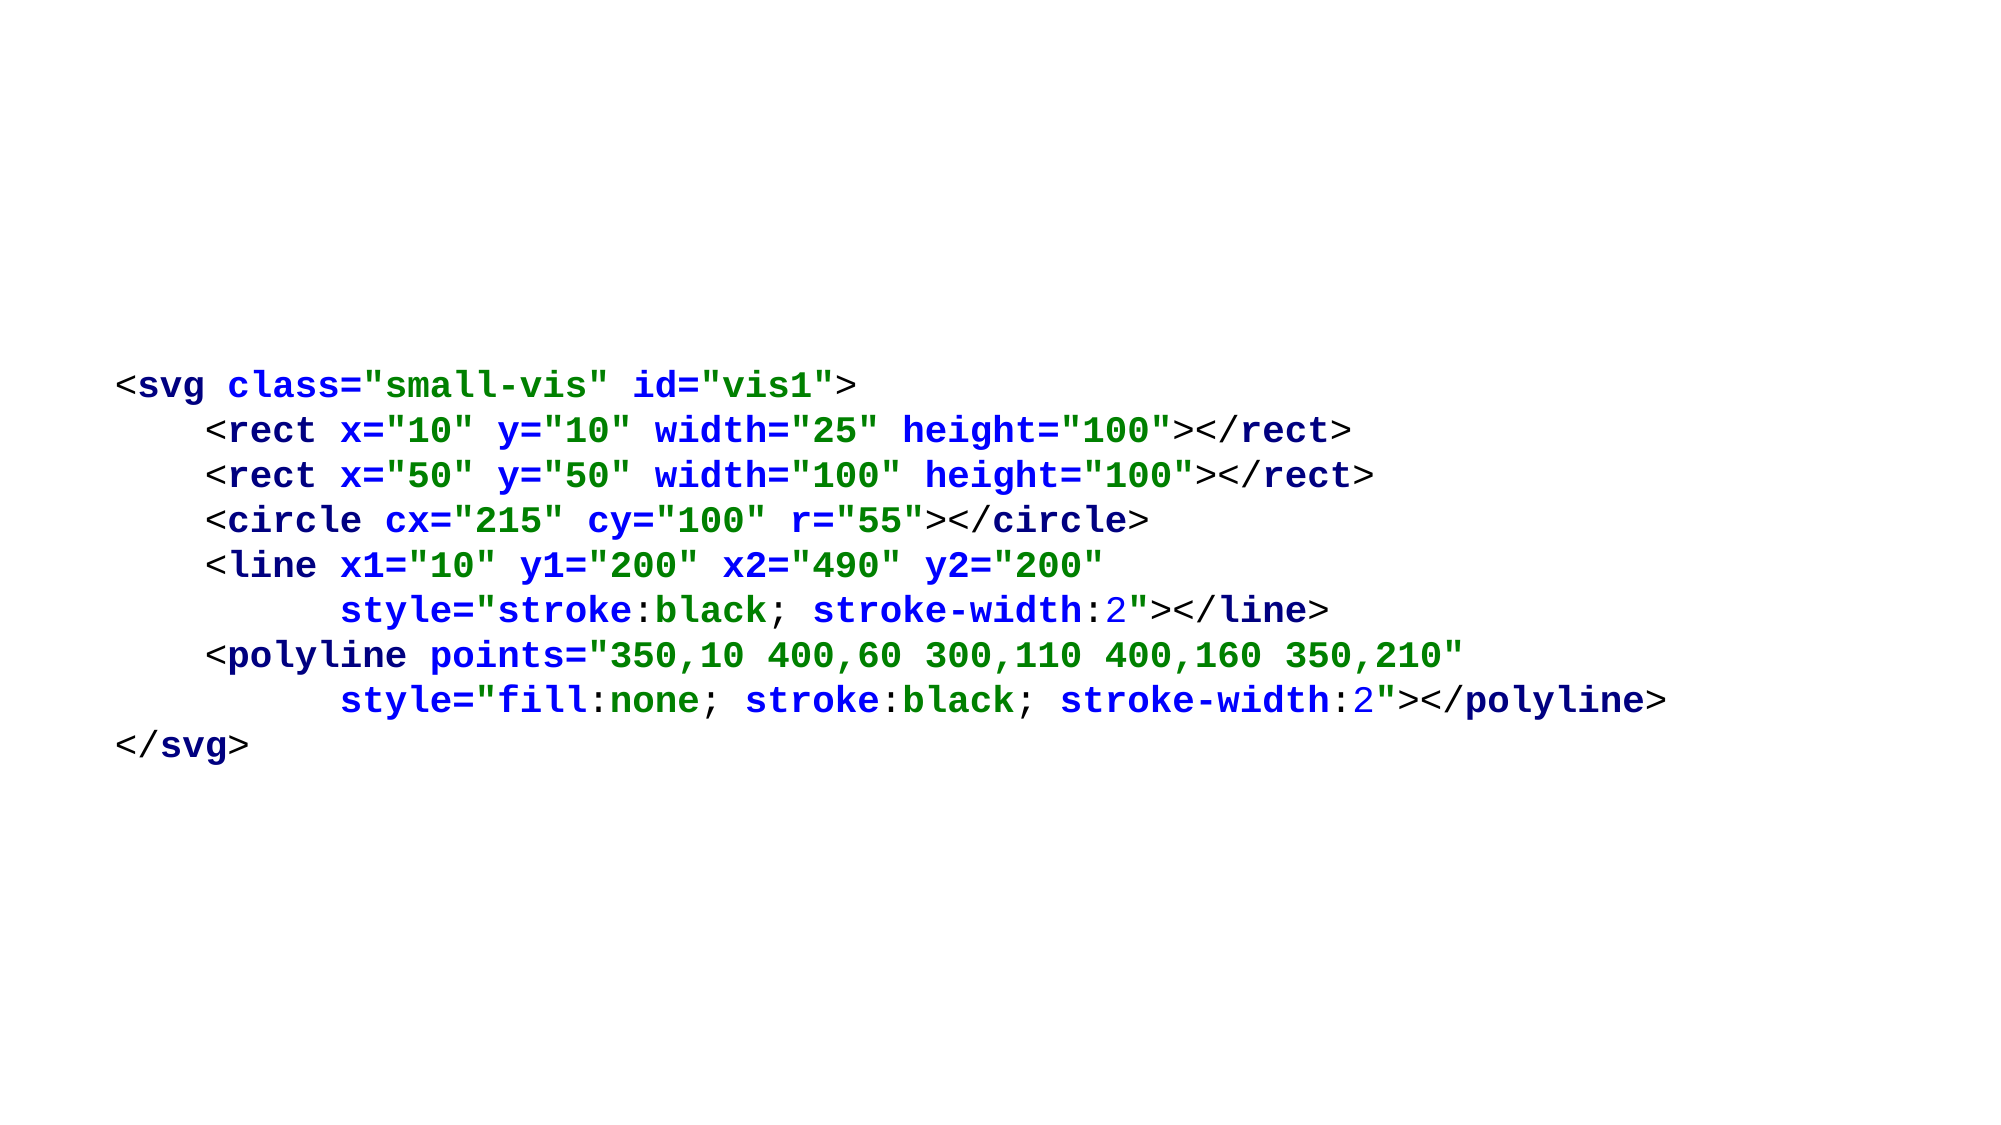

<svg class="small-vis" id="vis1">
    <rect x="10" y="10" width="25" height="100"></rect>
    <rect x="50" y="50" width="100" height="100"></rect>
    <circle cx="215" cy="100" r="55"></circle>
    <line x1="10" y1="200" x2="490" y2="200"
          style="stroke:black; stroke-width:2"></line>
    <polyline points="350,10 400,60 300,110 400,160 350,210"
          style="fill:none; stroke:black; stroke-width:2"></polyline>
</svg>